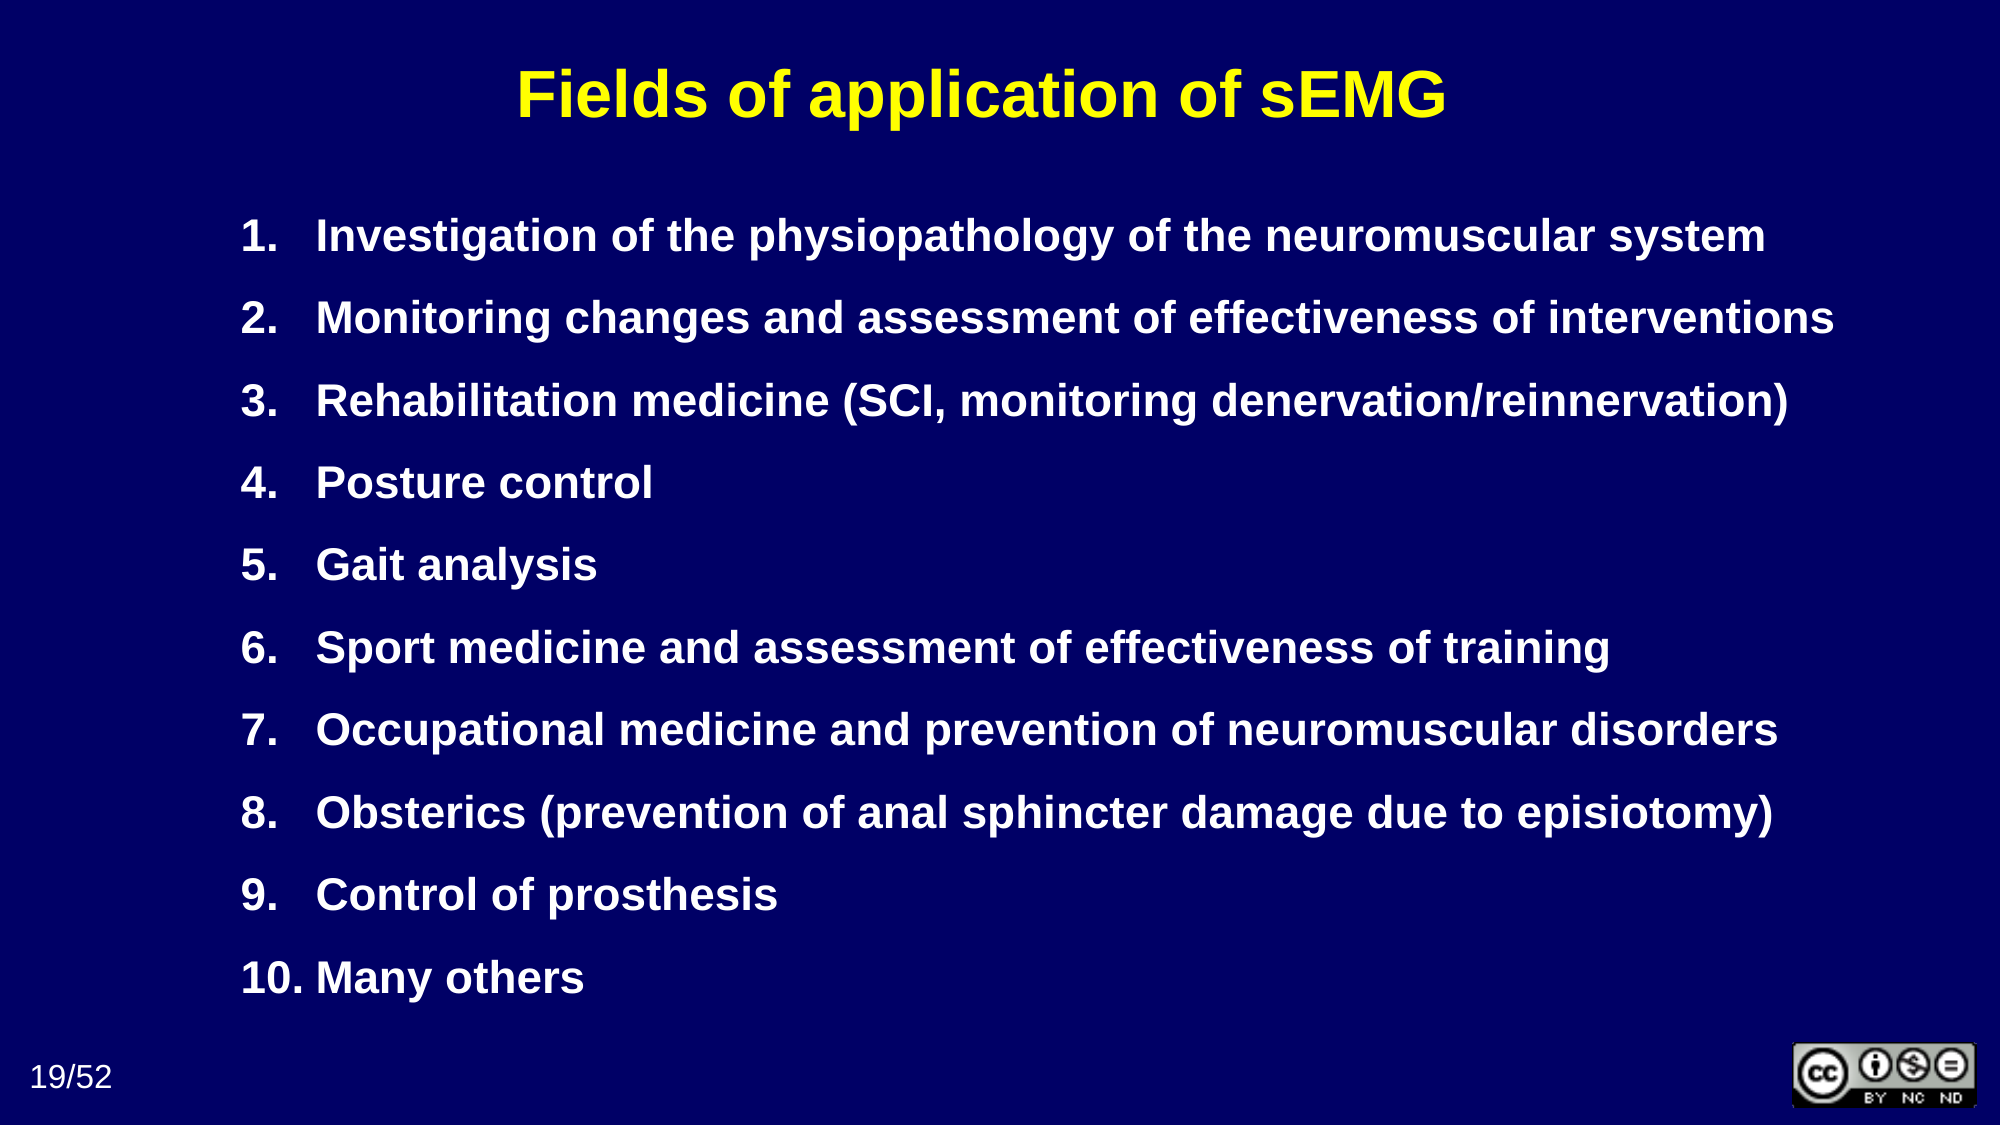

Fields of application of sEMG
Investigation of the physiopathology of the neuromuscular system
Monitoring changes and assessment of effectiveness of interventions
Rehabilitation medicine (SCI, monitoring denervation/reinnervation)
Posture control
Gait analysis
Sport medicine and assessment of effectiveness of training
Occupational medicine and prevention of neuromuscular disorders
Obsterics (prevention of anal sphincter damage due to episiotomy)
Control of prosthesis
Many others